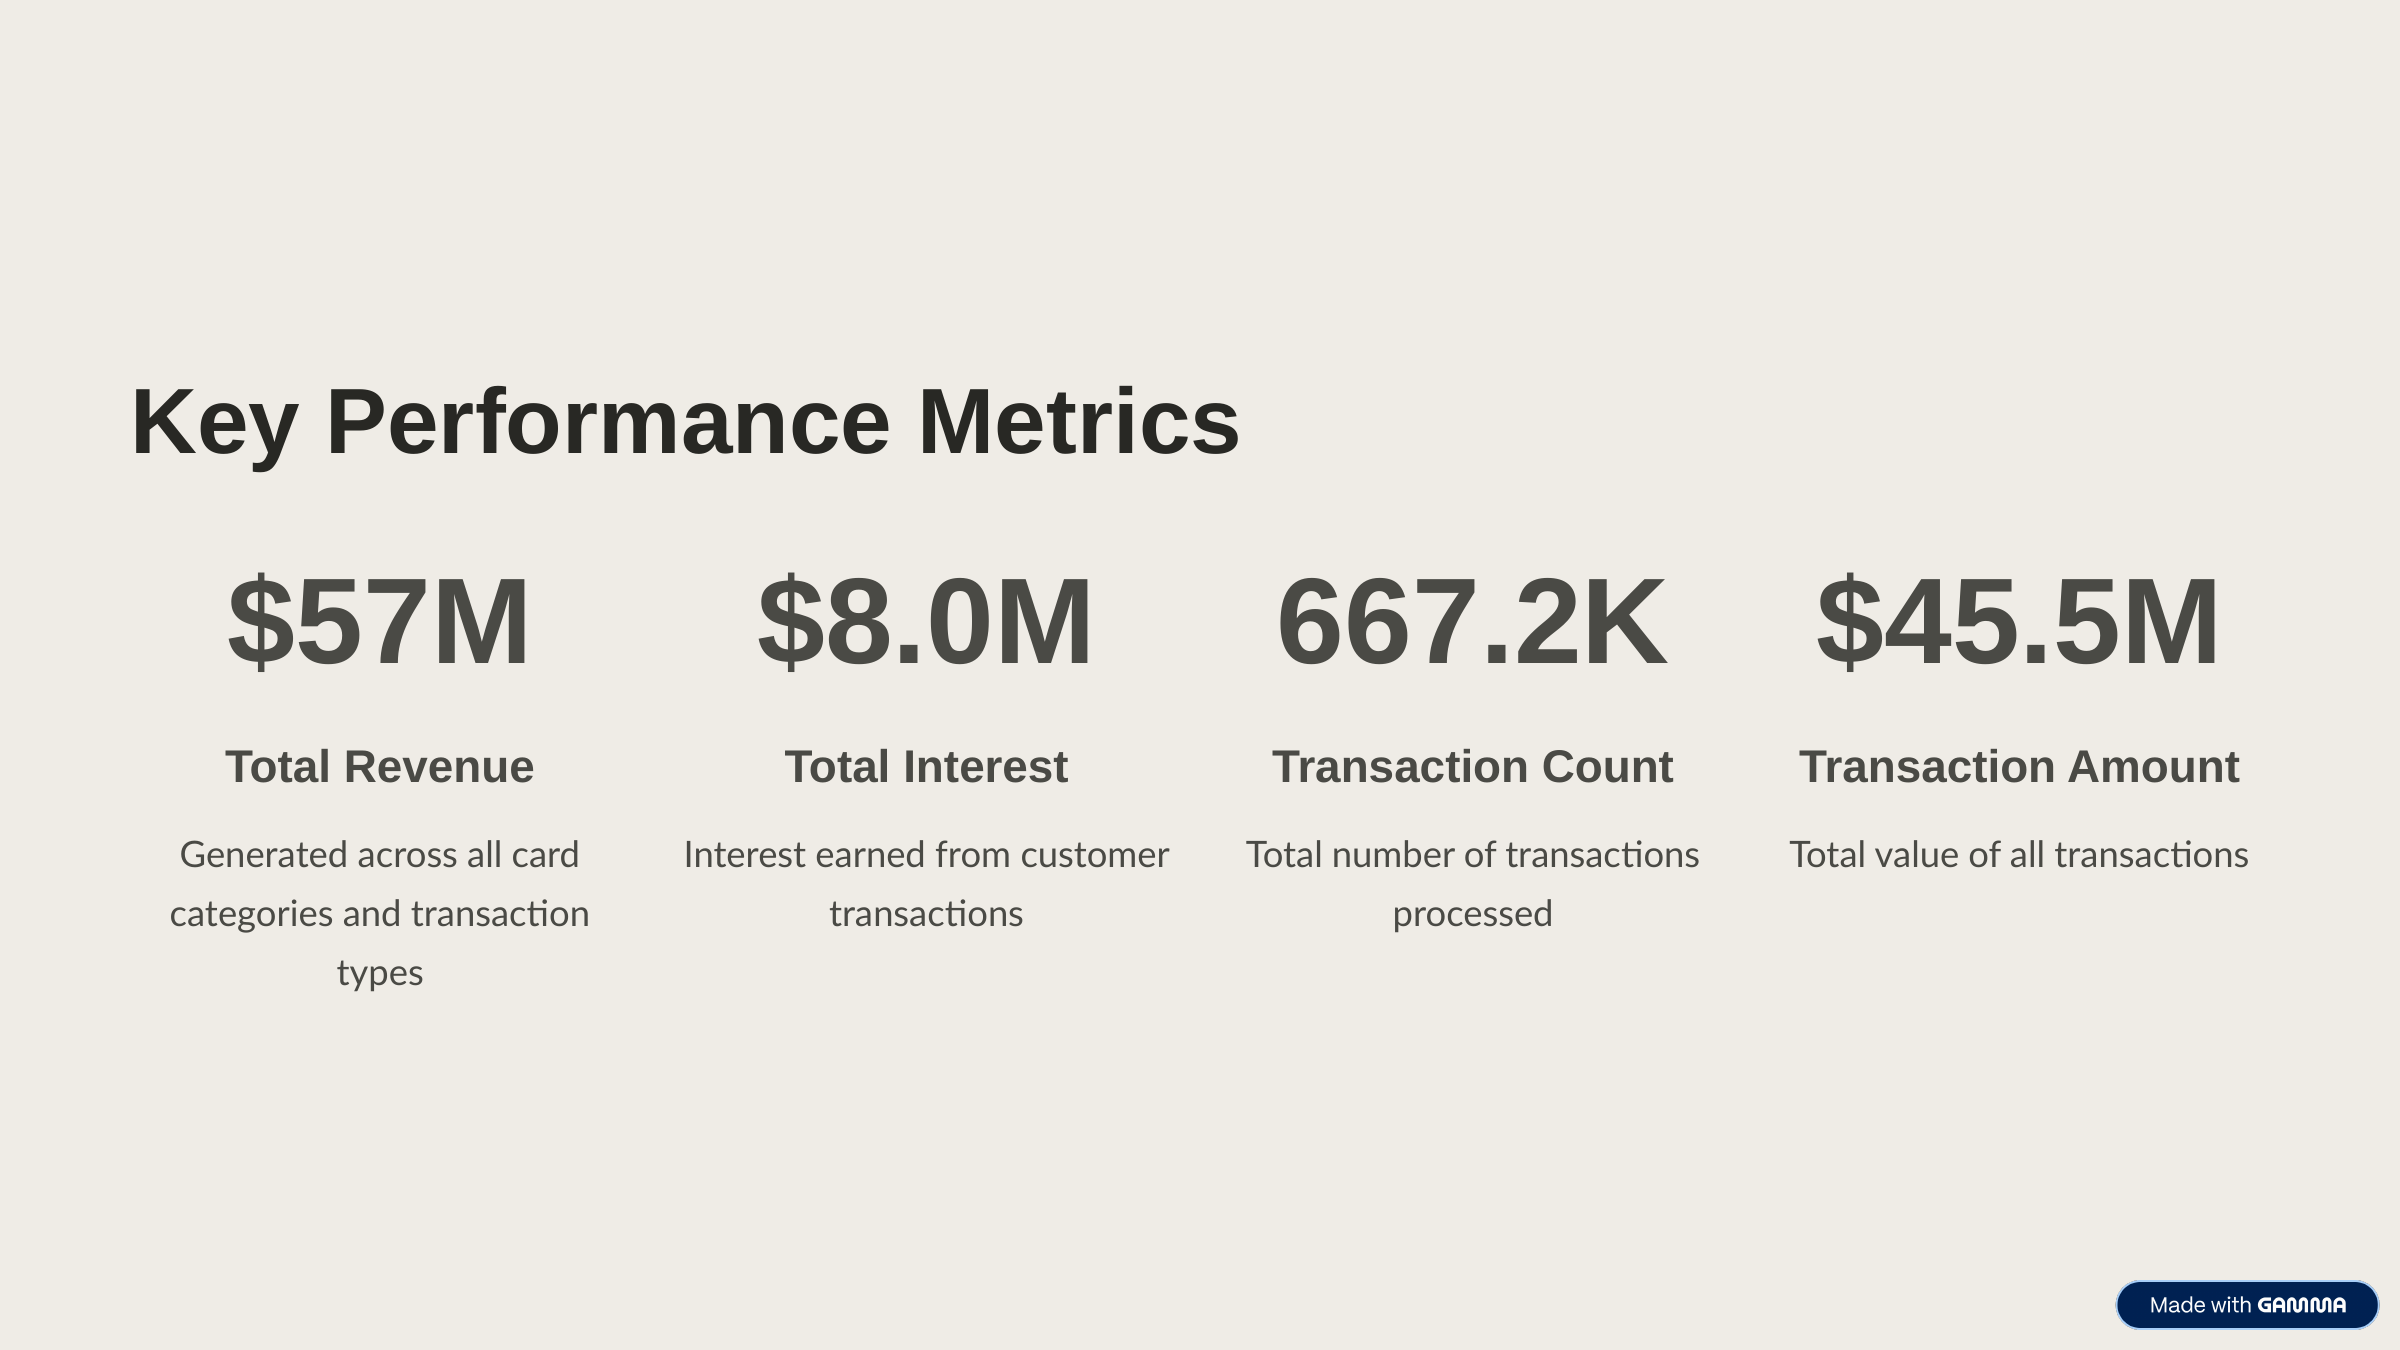

Key Performance Metrics
$57M
$8.0M
667.2K
$45.5M
Total Revenue
Total Interest
Transaction Count
Transaction Amount
Generated across all card categories and transaction types
Interest earned from customer transactions
Total number of transactions processed
Total value of all transactions